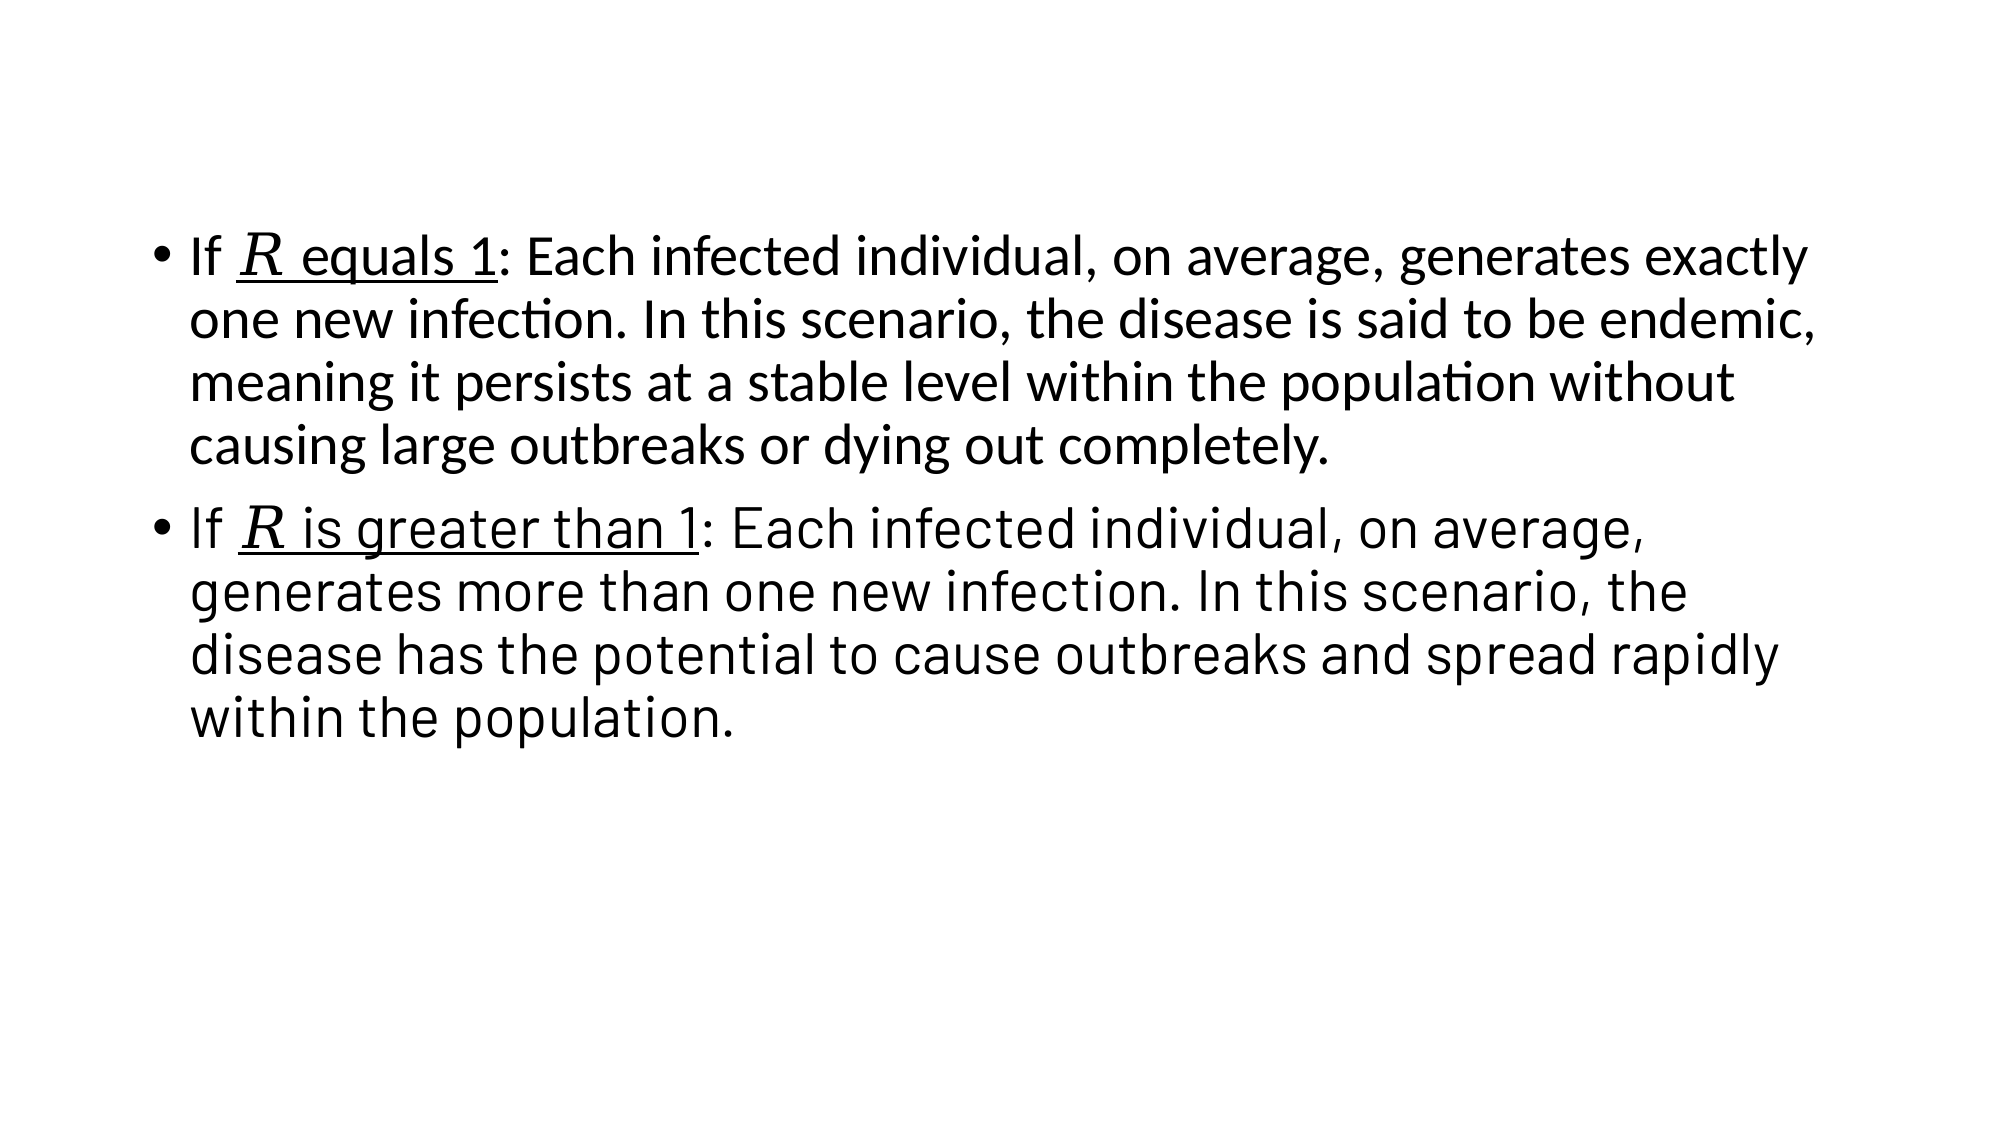

If 𝑅 equals 1: Each infected individual, on average, generates exactly one new infection. In this scenario, the disease is said to be endemic, meaning it persists at a stable level within the population without causing large outbreaks or dying out completely.
If 𝑅 is greater than 1: Each infected individual, on average, generates more than one new infection. In this scenario, the disease has the potential to cause outbreaks and spread rapidly within the population.